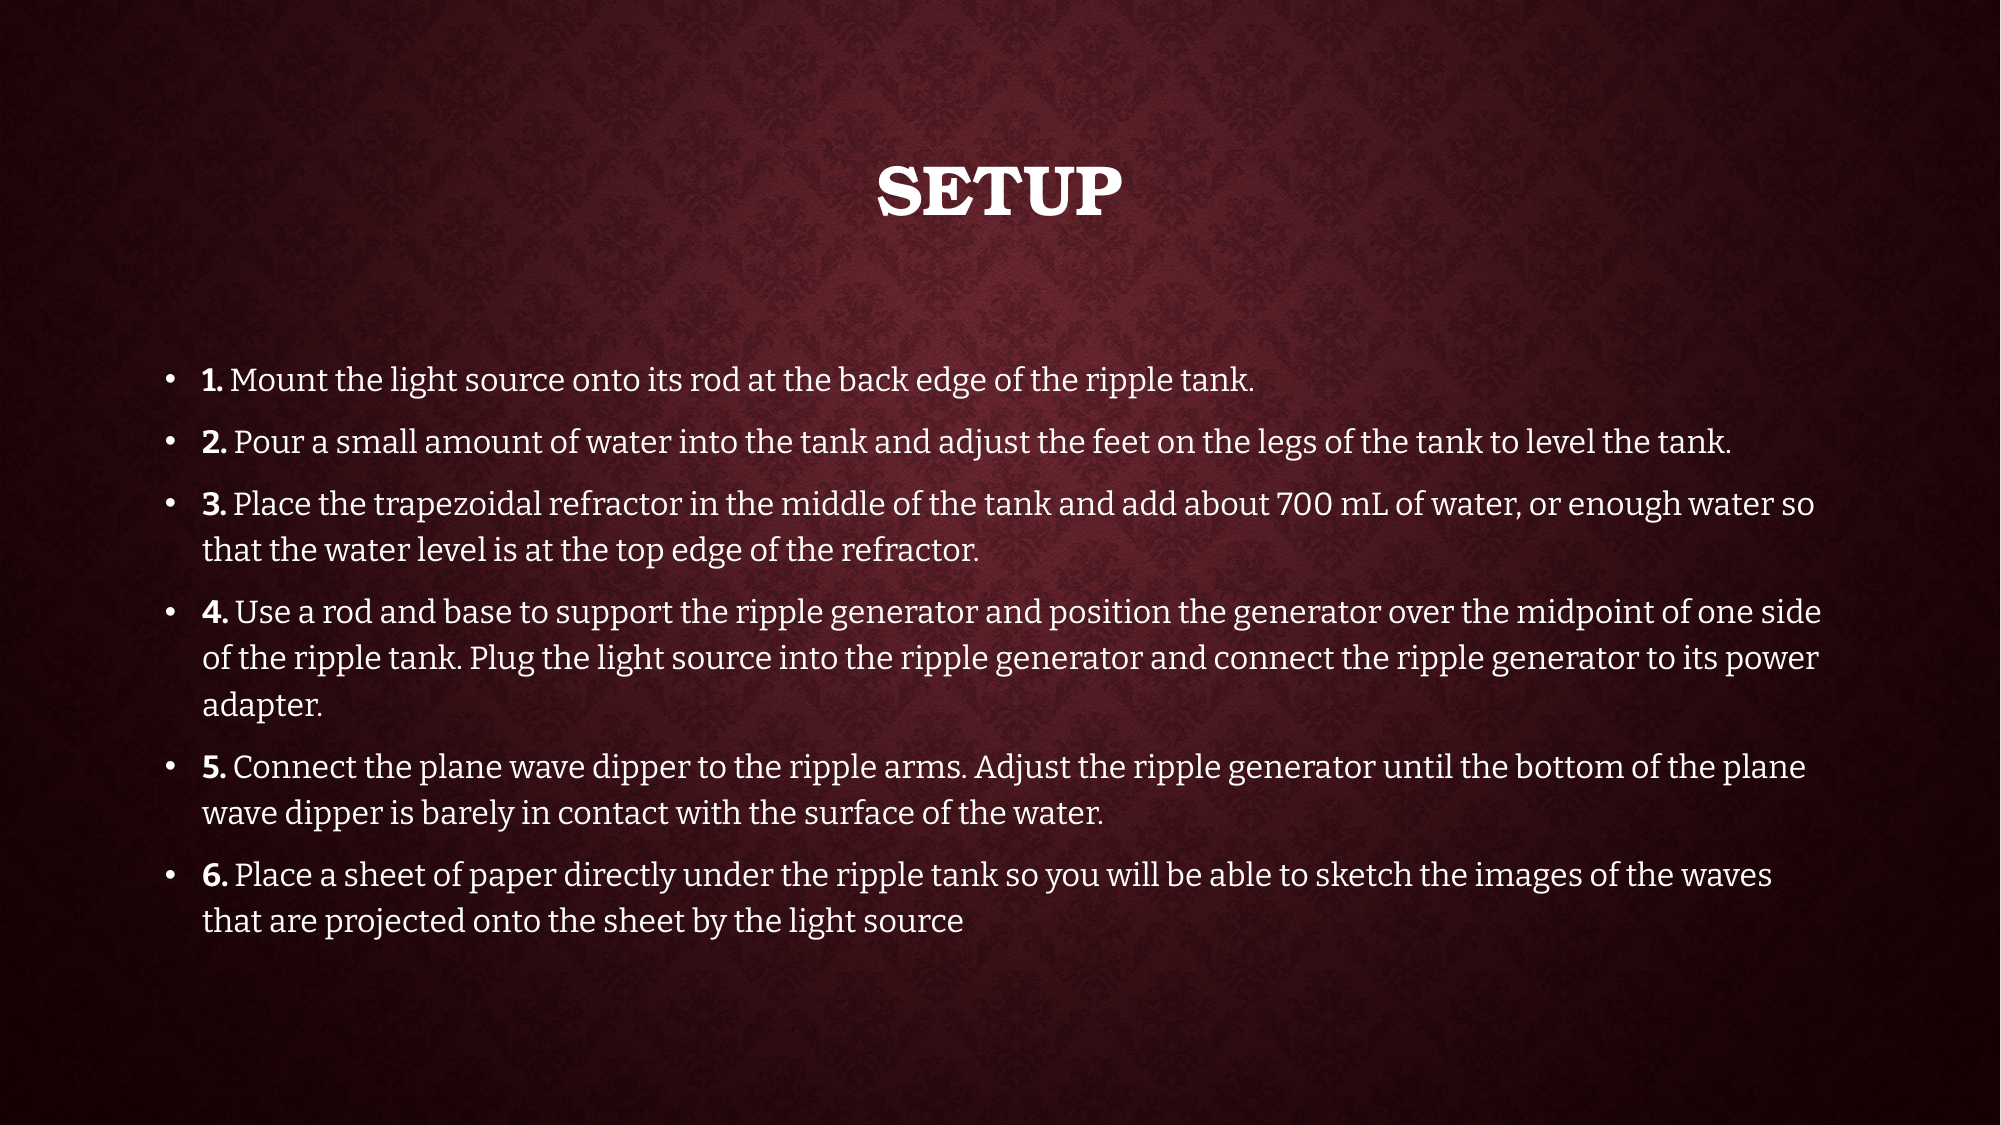

# Setup
1. Mount the light source onto its rod at the back edge of the ripple tank.
2. Pour a small amount of water into the tank and adjust the feet on the legs of the tank to level the tank.
3. Place the trapezoidal refractor in the middle of the tank and add about 700 mL of water, or enough water so that the water level is at the top edge of the refractor.
4. Use a rod and base to support the ripple generator and position the generator over the midpoint of one side of the ripple tank. Plug the light source into the ripple generator and connect the ripple generator to its power adapter.
5. Connect the plane wave dipper to the ripple arms. Adjust the ripple generator until the bottom of the plane wave dipper is barely in contact with the surface of the water.
6. Place a sheet of paper directly under the ripple tank so you will be able to sketch the images of the waves that are projected onto the sheet by the light source